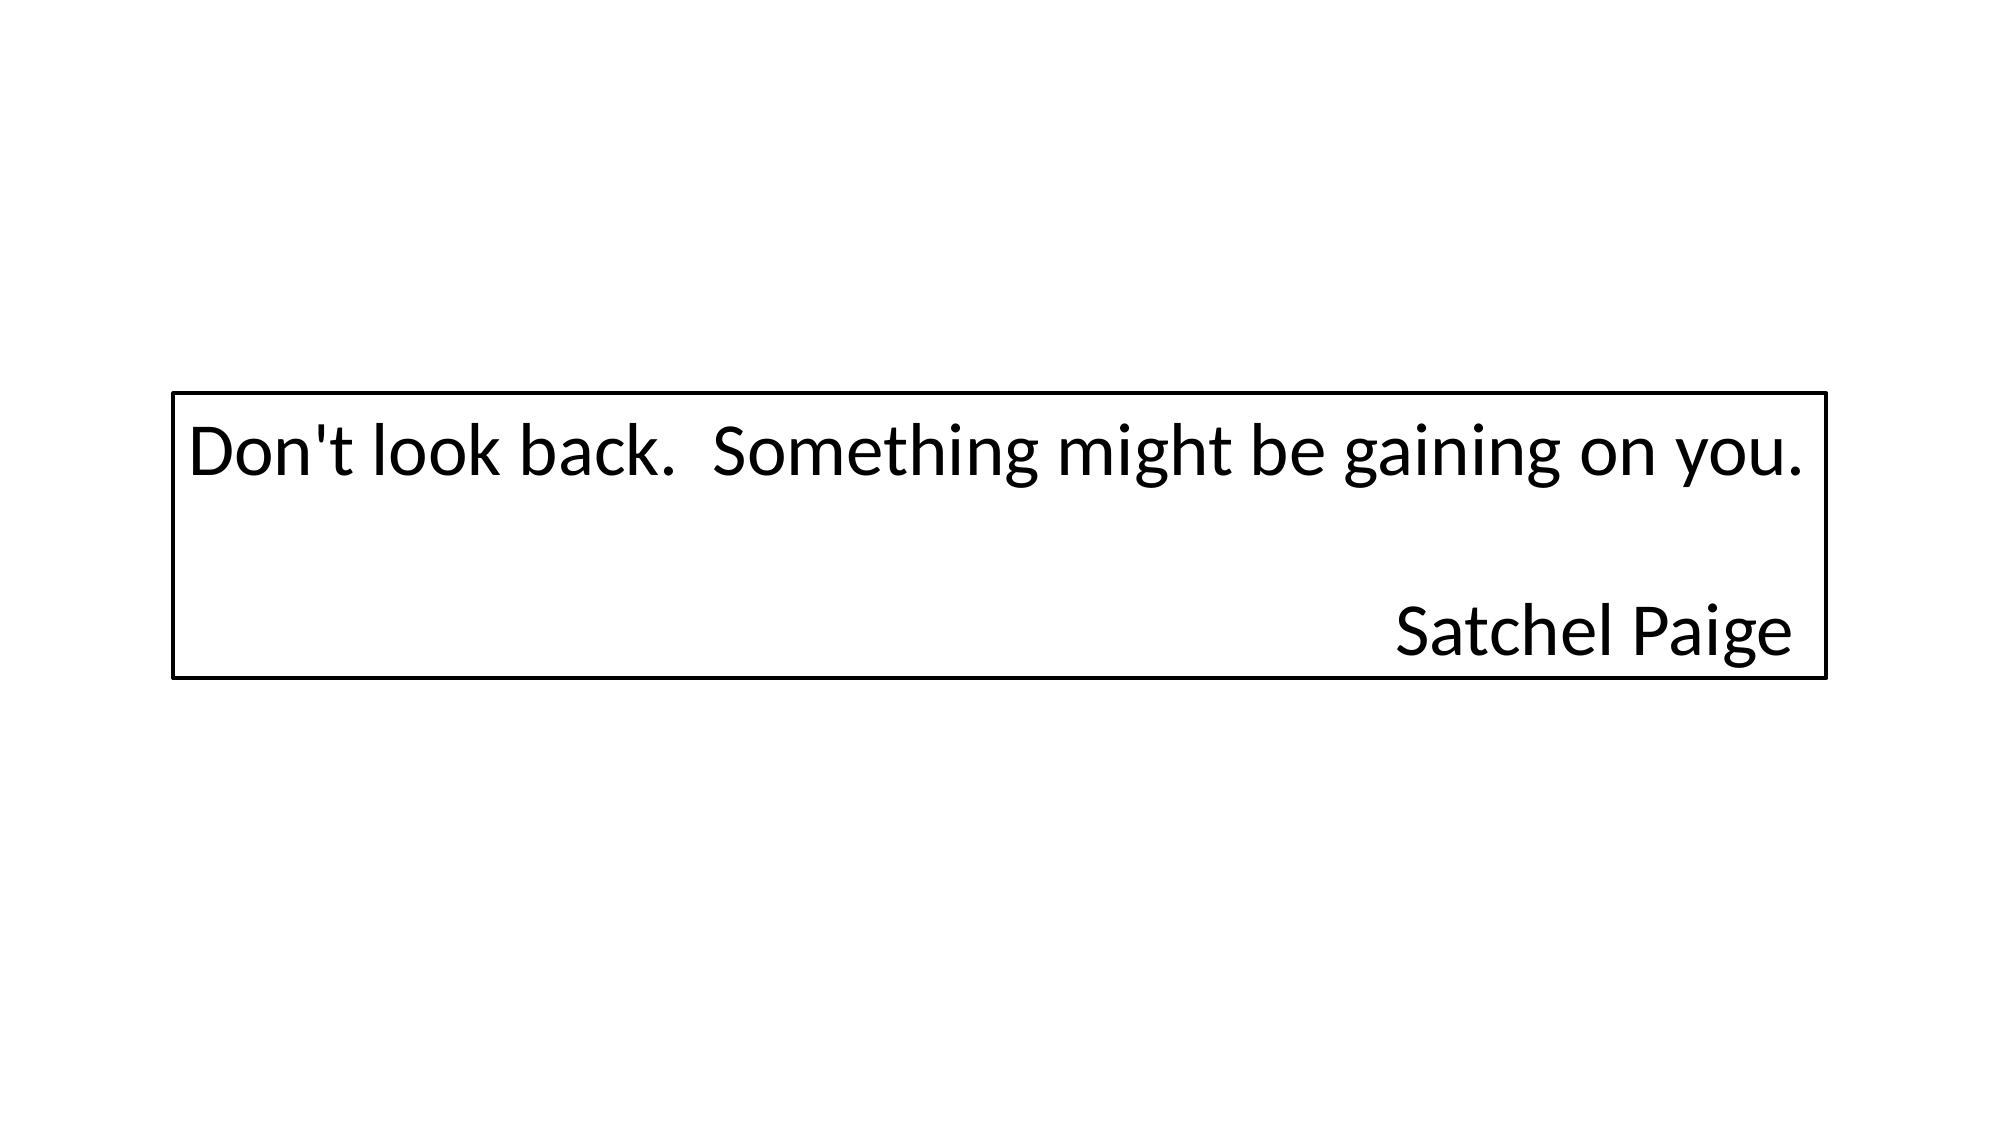

Don't look back.  Something might be gaining on you.

                                                                       Satchel Paige